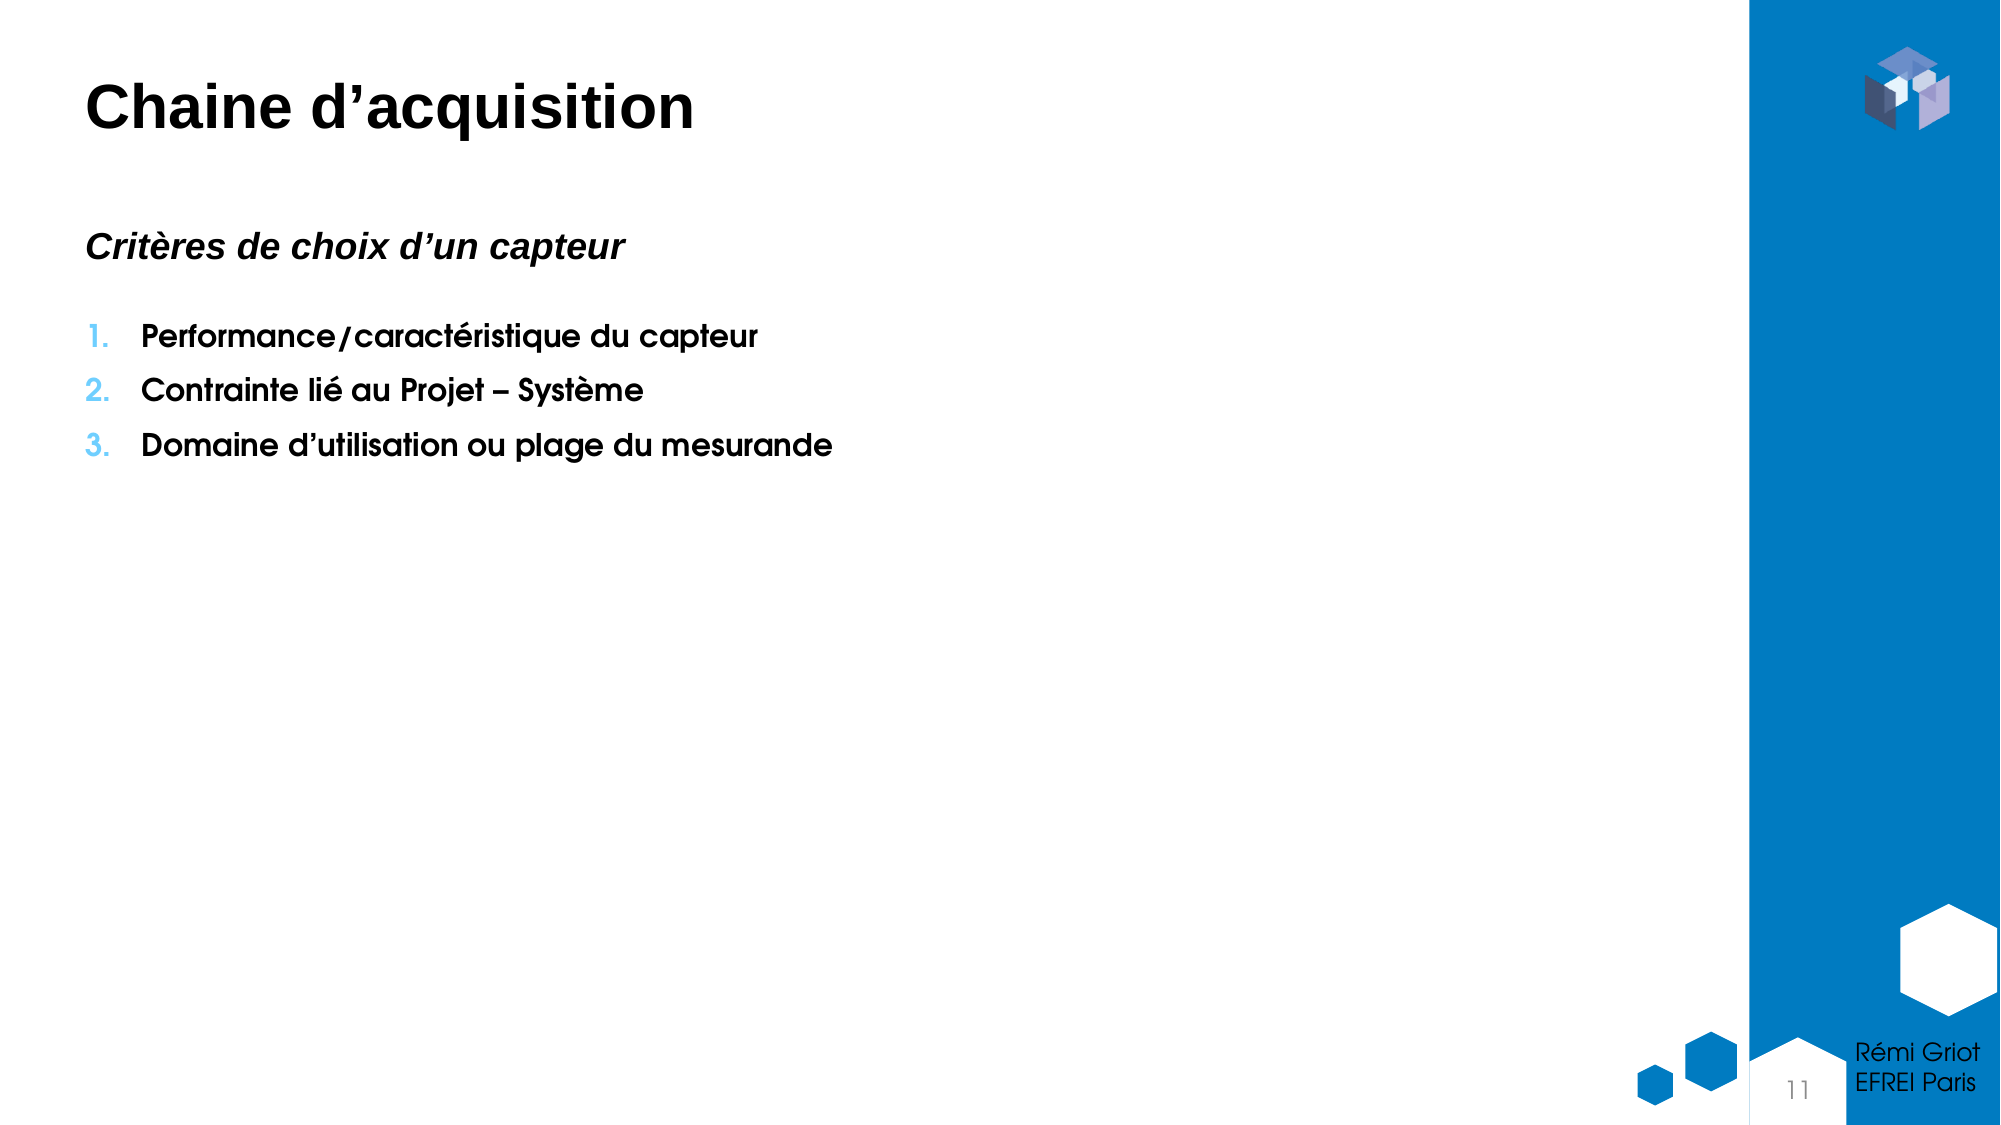

# Chaine d’acquisition
Critères de choix d’un capteur
Performance/caractéristique du capteur
Contrainte lié au Projet – Système
Domaine d’utilisation ou plage du mesurande

11